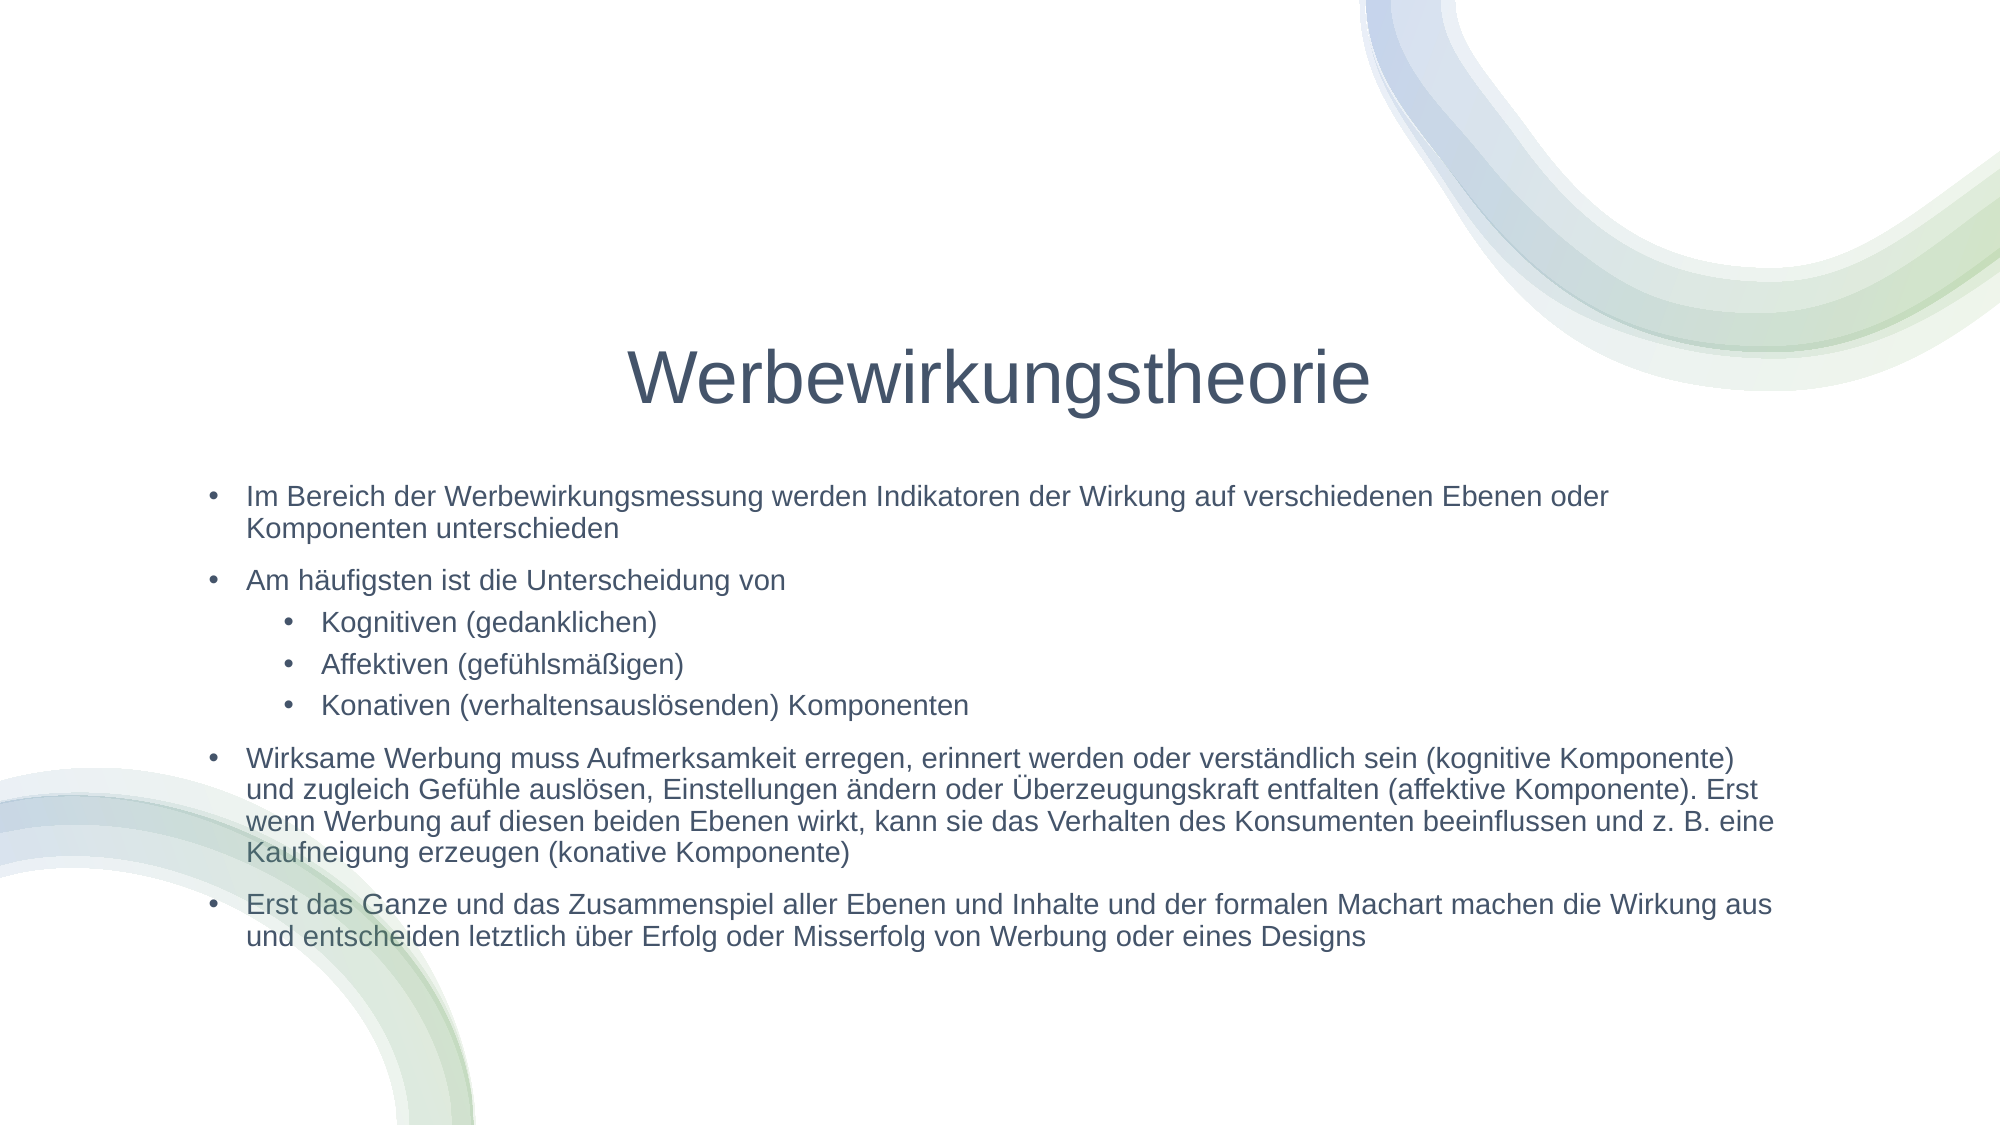

# Werbewirkungstheorie
Im Bereich der Werbewirkungsmessung werden Indikatoren der Wirkung auf verschiedenen Ebenen oder Komponenten unterschieden
Am häufigsten ist die Unterscheidung von
Kognitiven (gedanklichen)
Affektiven (gefühlsmäßigen)
Konativen (verhaltensauslösenden) Komponenten
Wirksame Werbung muss Aufmerksamkeit erregen, erinnert werden oder verständlich sein (kognitive Komponente) und zugleich Gefühle auslösen, Einstellungen ändern oder Überzeugungskraft entfalten (affektive Komponente). Erst wenn Werbung auf diesen beiden Ebenen wirkt, kann sie das Verhalten des Konsumenten beeinflussen und z. B. eine Kaufneigung erzeugen (konative Komponente)
Erst das Ganze und das Zusammenspiel aller Ebenen und Inhalte und der formalen Machart machen die Wirkung aus und entscheiden letztlich über Erfolg oder Misserfolg von Werbung oder eines Designs